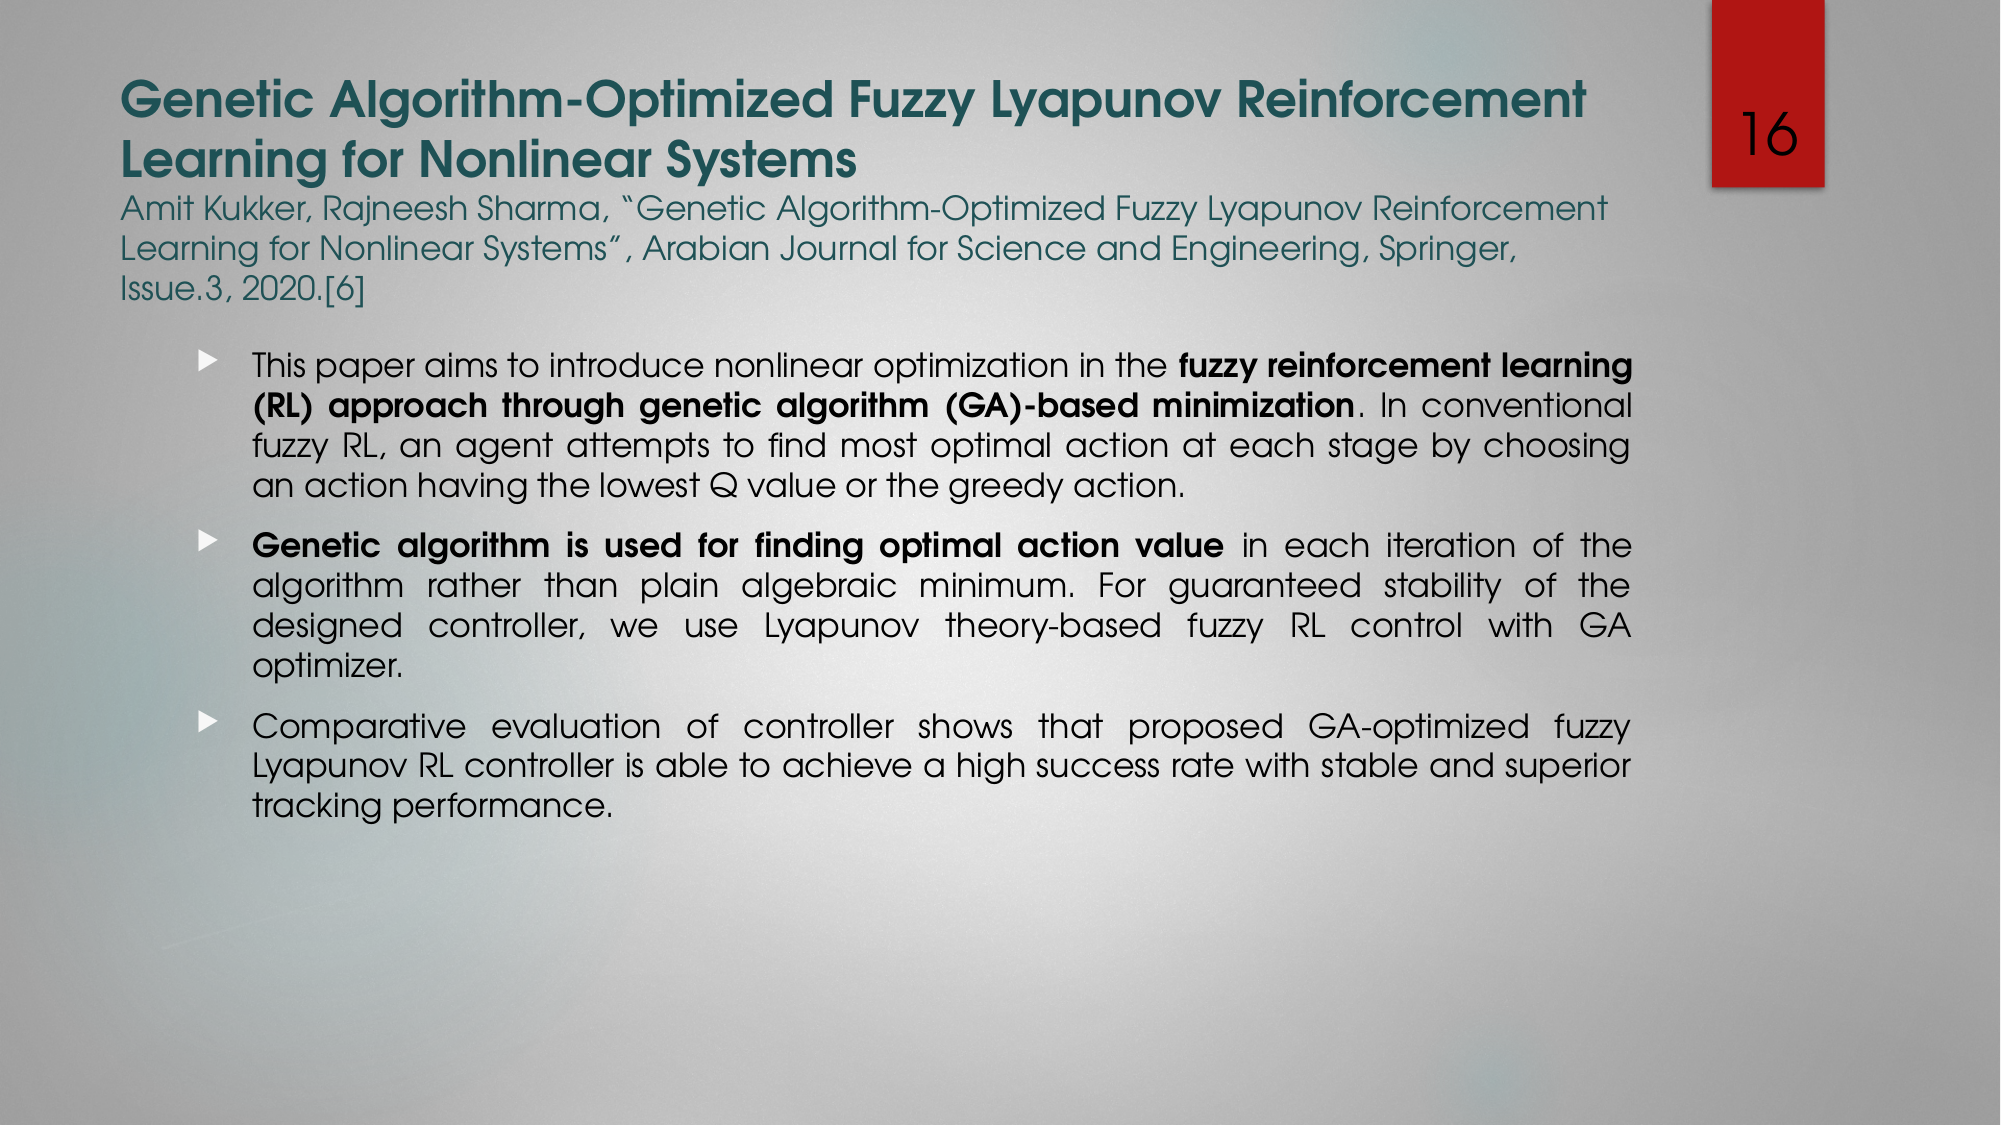

16
# Genetic Algorithm‑Optimized Fuzzy Lyapunov Reinforcement Learning for Nonlinear Systems Amit Kukker, Rajneesh Sharma, “Genetic Algorithm-Optimized Fuzzy Lyapunov Reinforcement Learning for Nonlinear Systems”, Arabian Journal for Science and Engineering, Springer, Issue.3, 2020.[6]
This paper aims to introduce nonlinear optimization in the fuzzy reinforcement learning (RL) approach through genetic algorithm (GA)-based minimization. In conventional fuzzy RL, an agent attempts to find most optimal action at each stage by choosing an action having the lowest Q value or the greedy action.
Genetic algorithm is used for finding optimal action value in each iteration of the algorithm rather than plain algebraic minimum. For guaranteed stability of the designed controller, we use Lyapunov theory-based fuzzy RL control with GA optimizer.
Comparative evaluation of controller shows that proposed GA-optimized fuzzy Lyapunov RL controller is able to achieve a high success rate with stable and superior tracking performance.